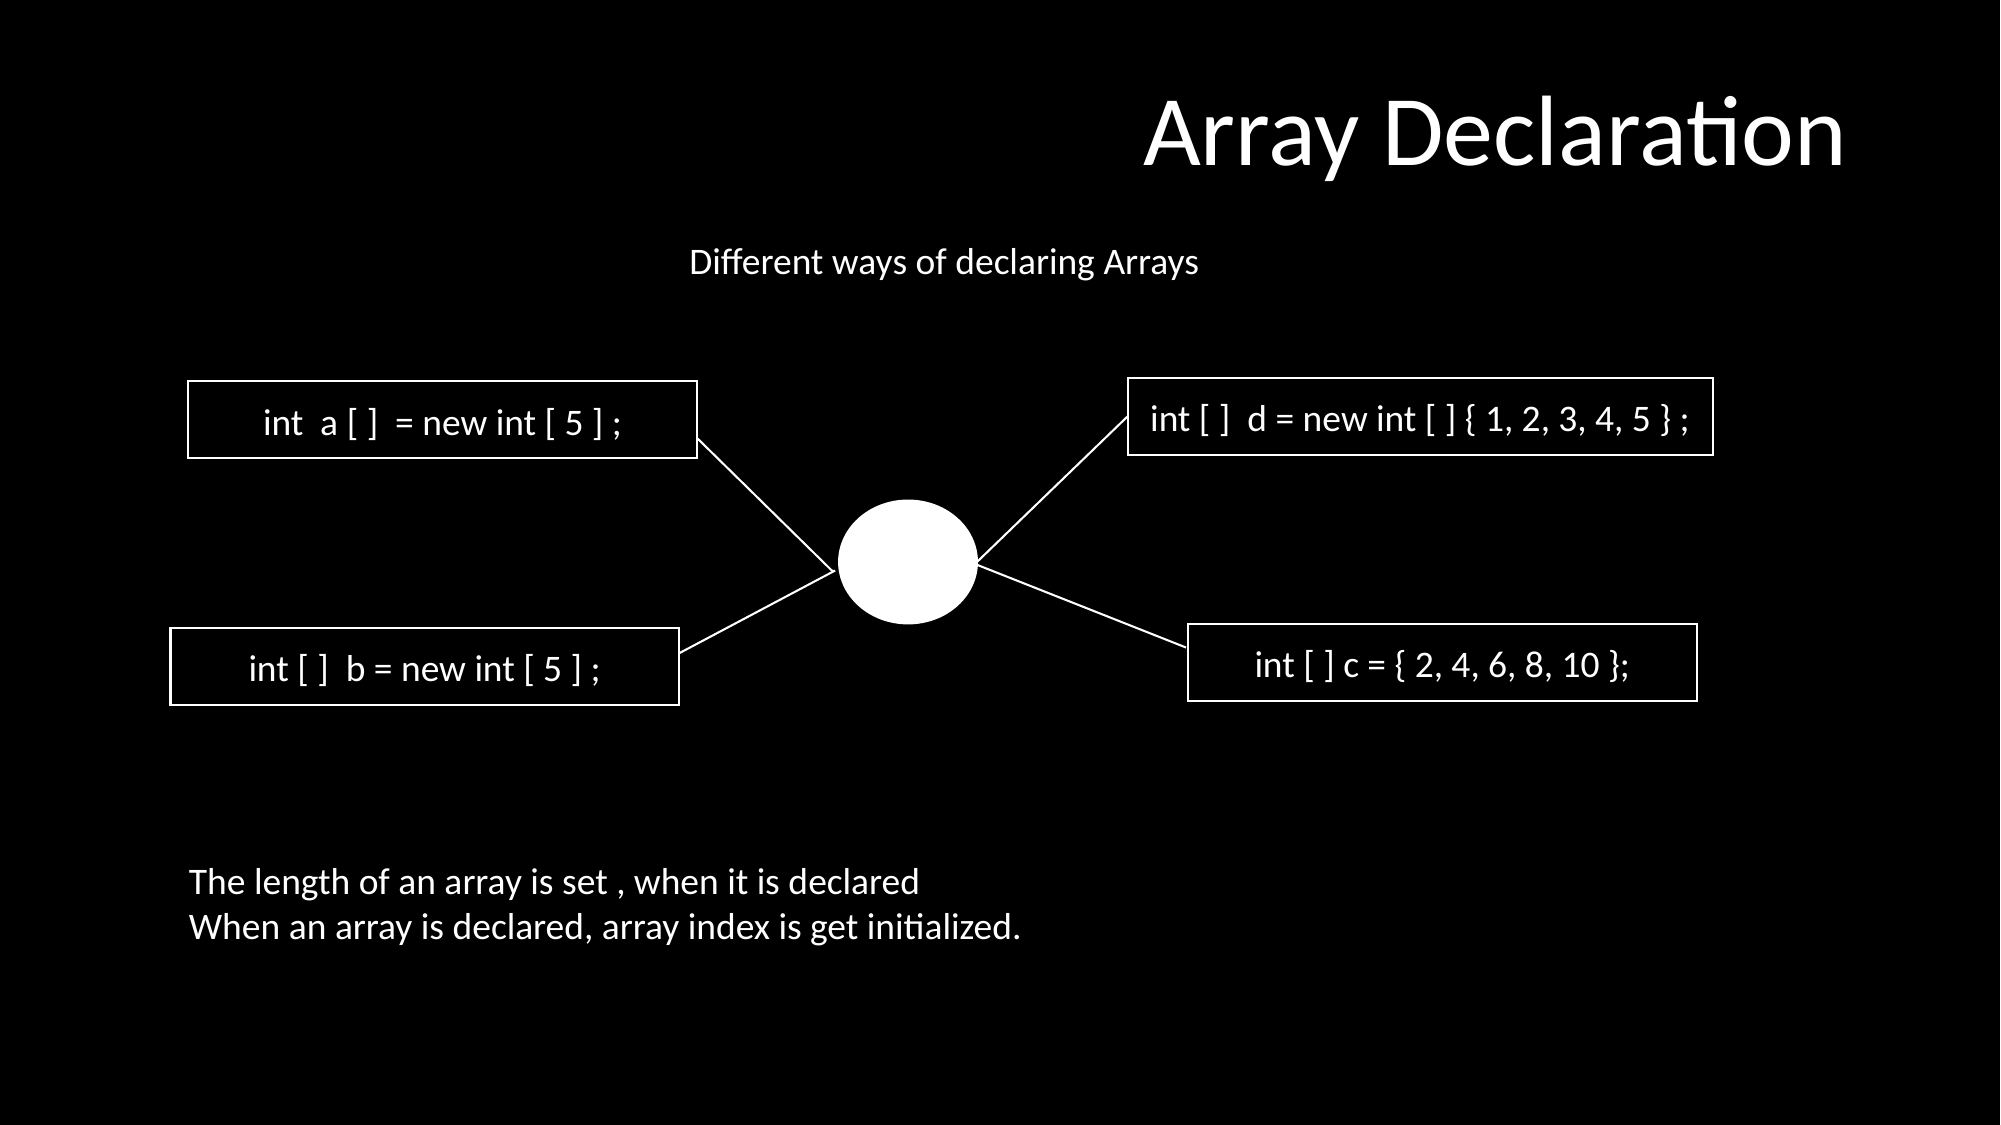

# Array Declaration
Different ways of declaring Arrays
int [ ]  d = new int [ ] { 1, 2, 3, 4, 5 } ;
int  a [ ]  = new int [ 5 ] ;

int [ ] c = { 2, 4, 6, 8, 10 };
int [ ]  b = new int [ 5 ] ;
The length of an array is set , when it is declared
When an array is declared, array index is get initialized.